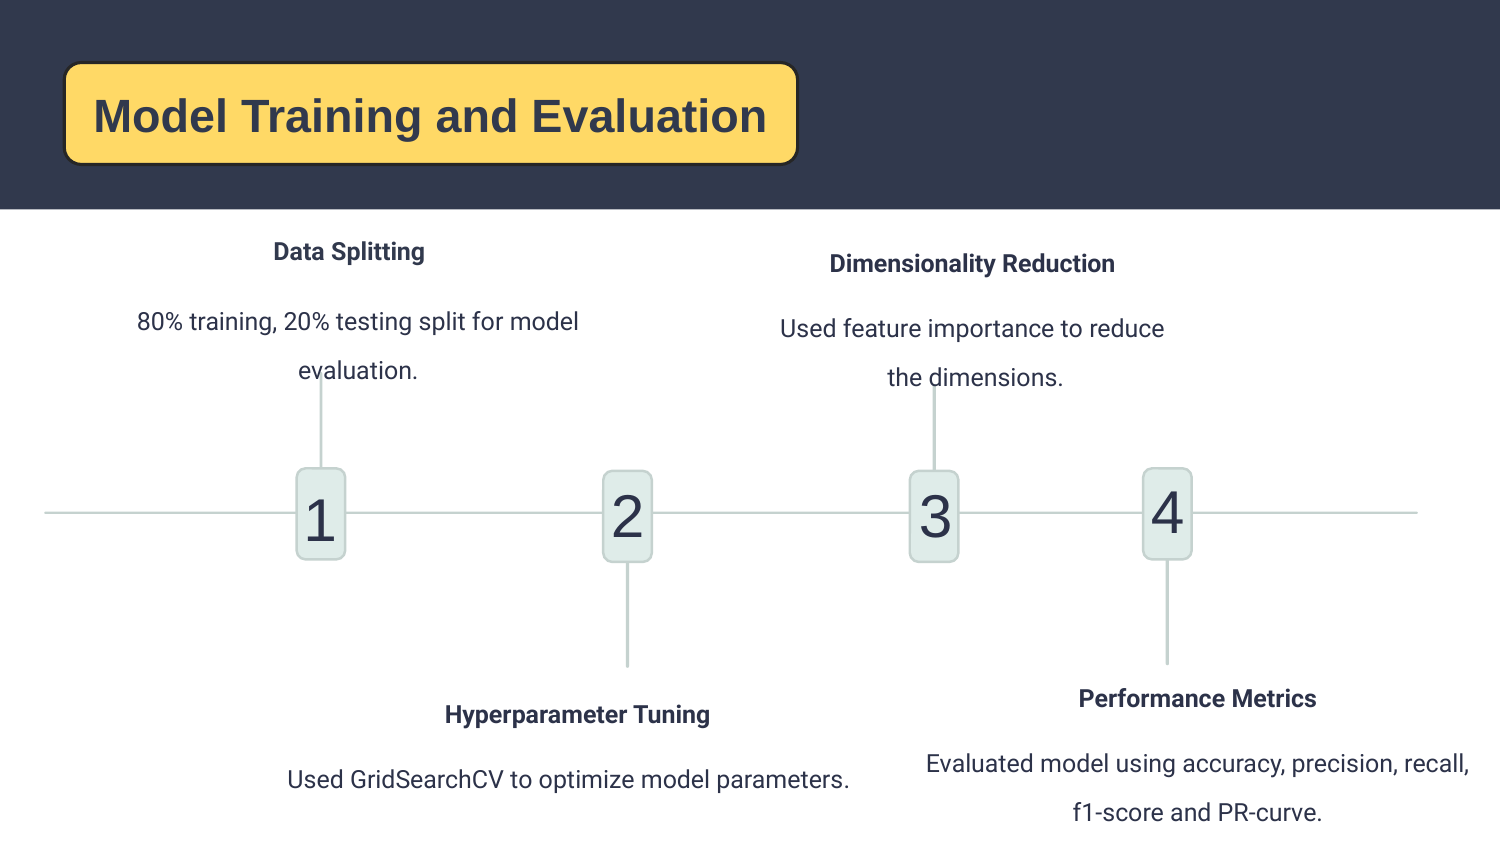

Model Training and Evaluation
Data Splitting
Dimensionality Reduction
80% training, 20% testing split for model evaluation.
Used feature importance to reduce
 the dimensions.

4
2
3
1

Performance Metrics
Hyperparameter Tuning
Evaluated model using accuracy, precision, recall, f1-score and PR-curve.
Used GridSearchCV to optimize model parameters.